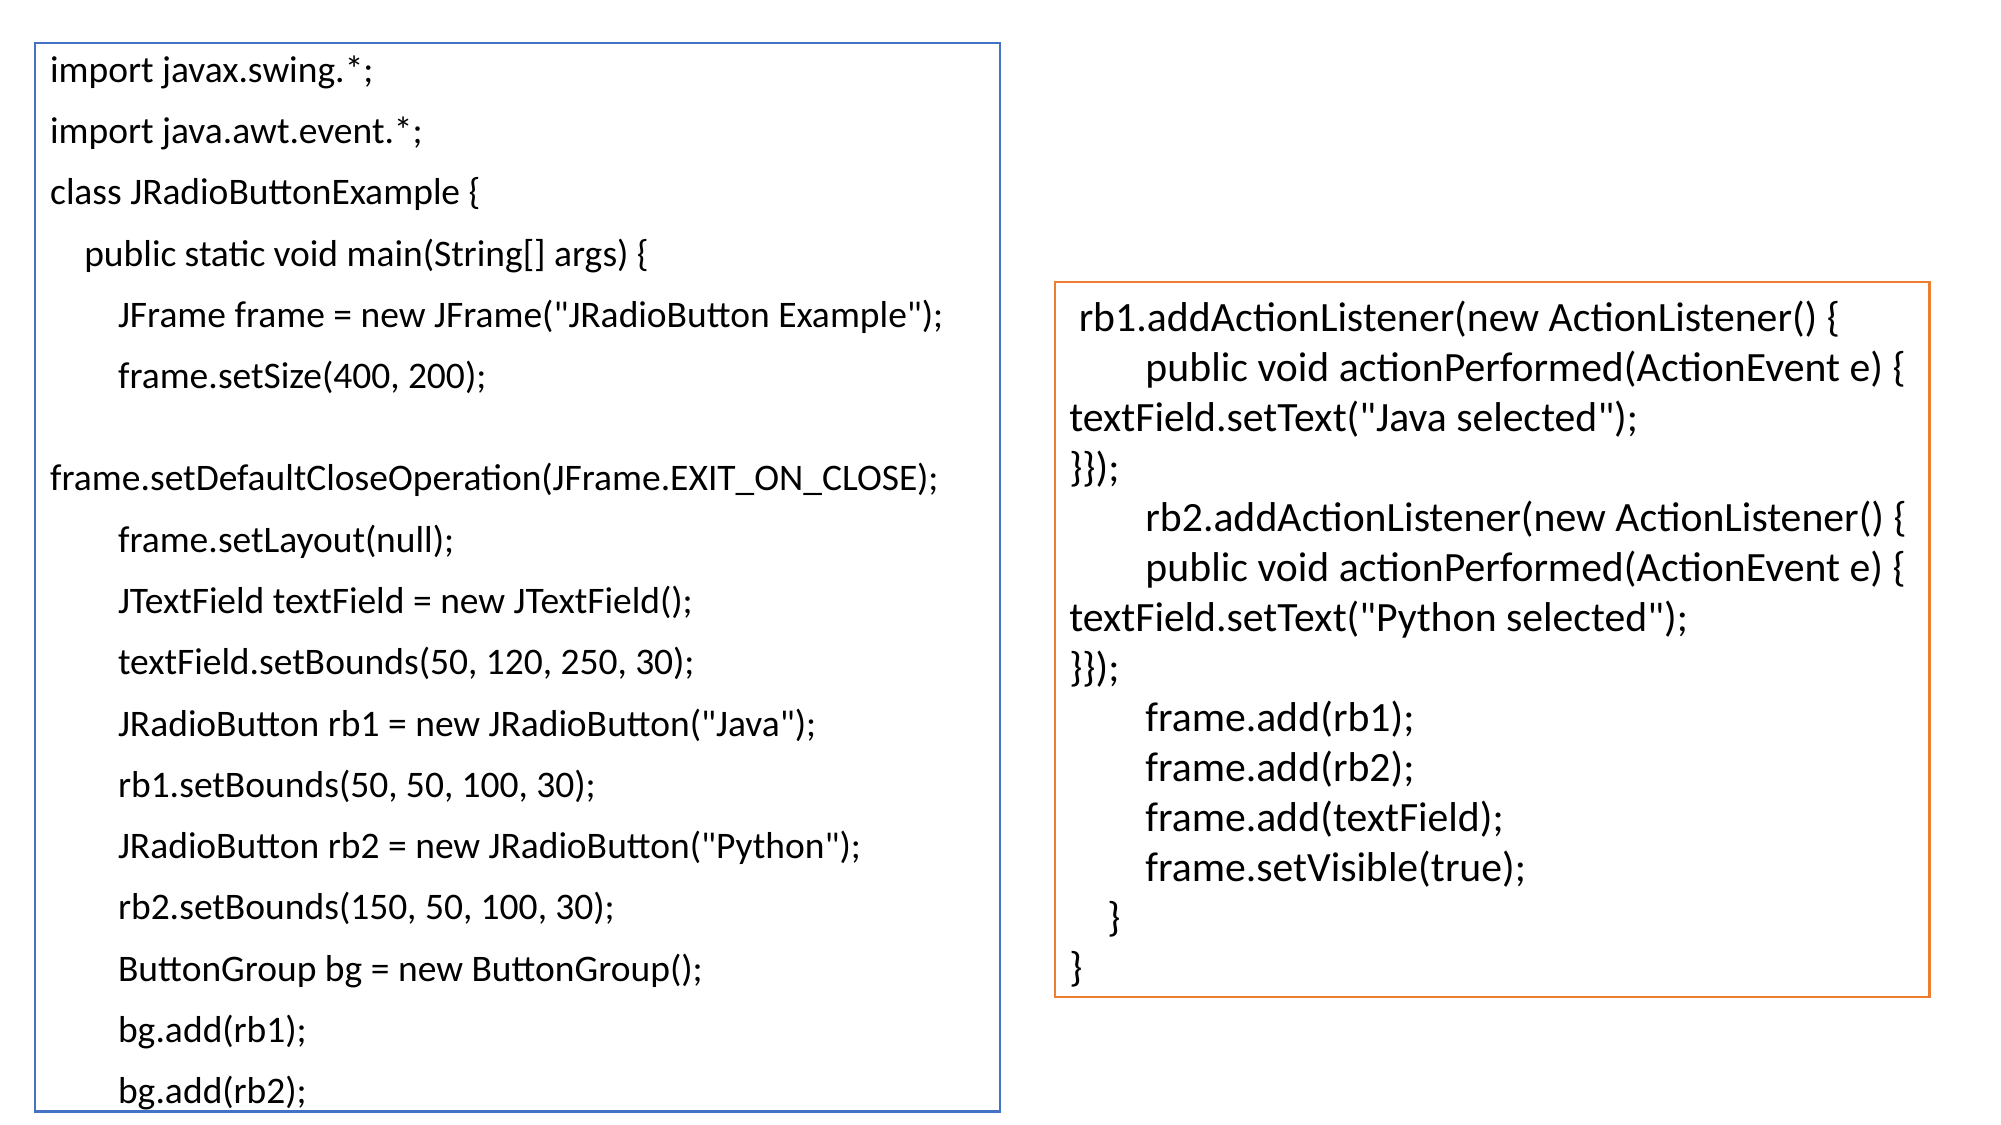

import javax.swing.*;
import java.awt.event.*;
class JRadioButtonExample {
    public static void main(String[] args) {
        JFrame frame = new JFrame("JRadioButton Example");
        frame.setSize(400, 200);
        frame.setDefaultCloseOperation(JFrame.EXIT_ON_CLOSE);
        frame.setLayout(null);
        JTextField textField = new JTextField();
        textField.setBounds(50, 120, 250, 30);
        JRadioButton rb1 = new JRadioButton("Java");
        rb1.setBounds(50, 50, 100, 30);
        JRadioButton rb2 = new JRadioButton("Python");
        rb2.setBounds(150, 50, 100, 30);
        ButtonGroup bg = new ButtonGroup();
        bg.add(rb1);
        bg.add(rb2);

 rb1.addActionListener(new ActionListener() {
        public void actionPerformed(ActionEvent e) {
textField.setText("Java selected");
}});
        rb2.addActionListener(new ActionListener() {
        public void actionPerformed(ActionEvent e) {
textField.setText("Python selected");
}});
        frame.add(rb1);
        frame.add(rb2);
        frame.add(textField);
        frame.setVisible(true);
    }
}